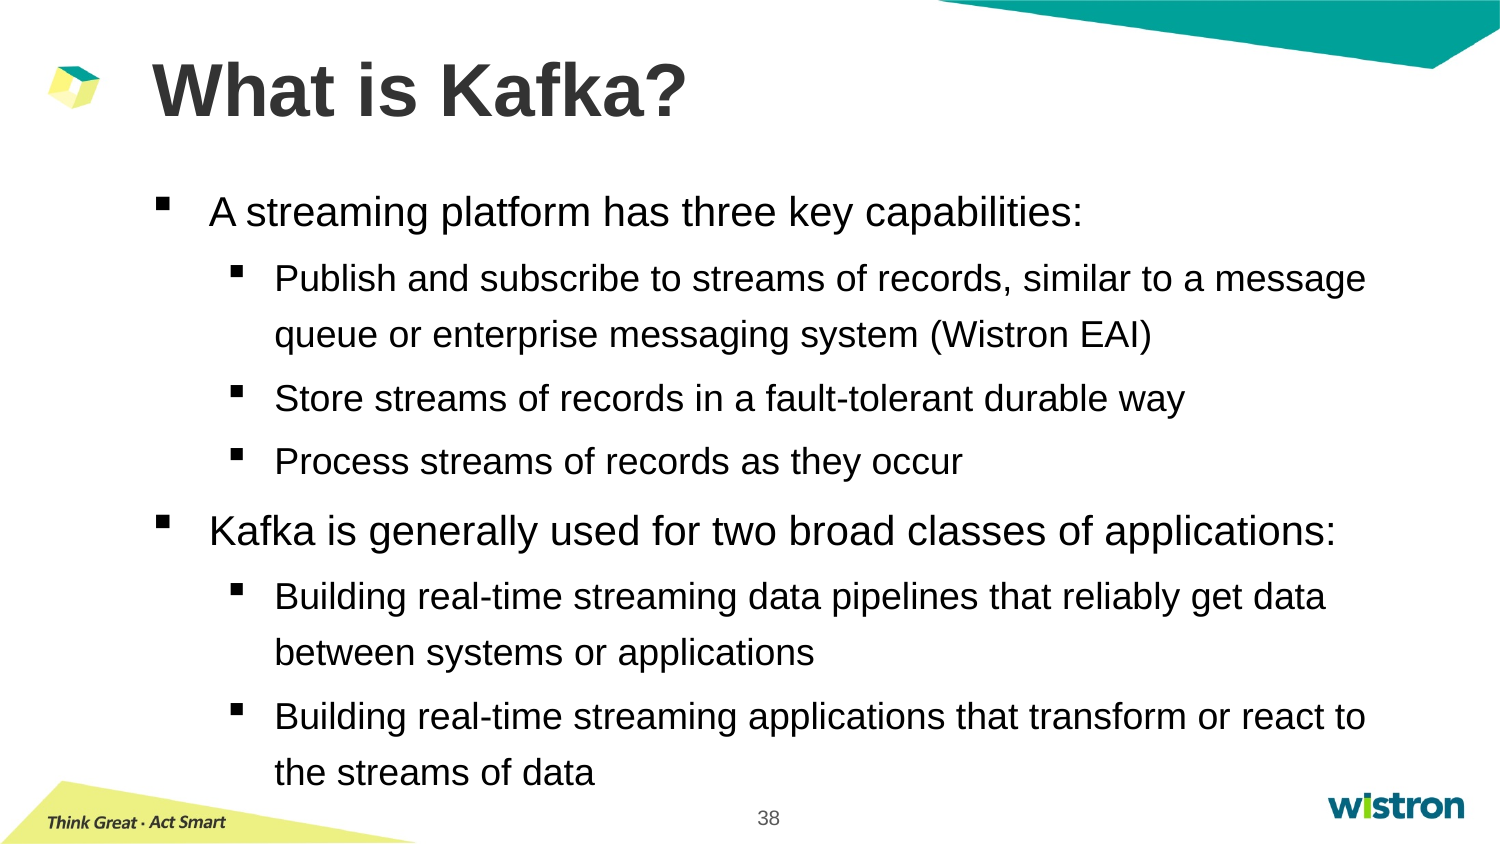

# What is Kafka?
A streaming platform has three key capabilities:
Publish and subscribe to streams of records, similar to a message queue or enterprise messaging system (Wistron EAI)
Store streams of records in a fault-tolerant durable way
Process streams of records as they occur
Kafka is generally used for two broad classes of applications:
Building real-time streaming data pipelines that reliably get data between systems or applications
Building real-time streaming applications that transform or react to the streams of data
38